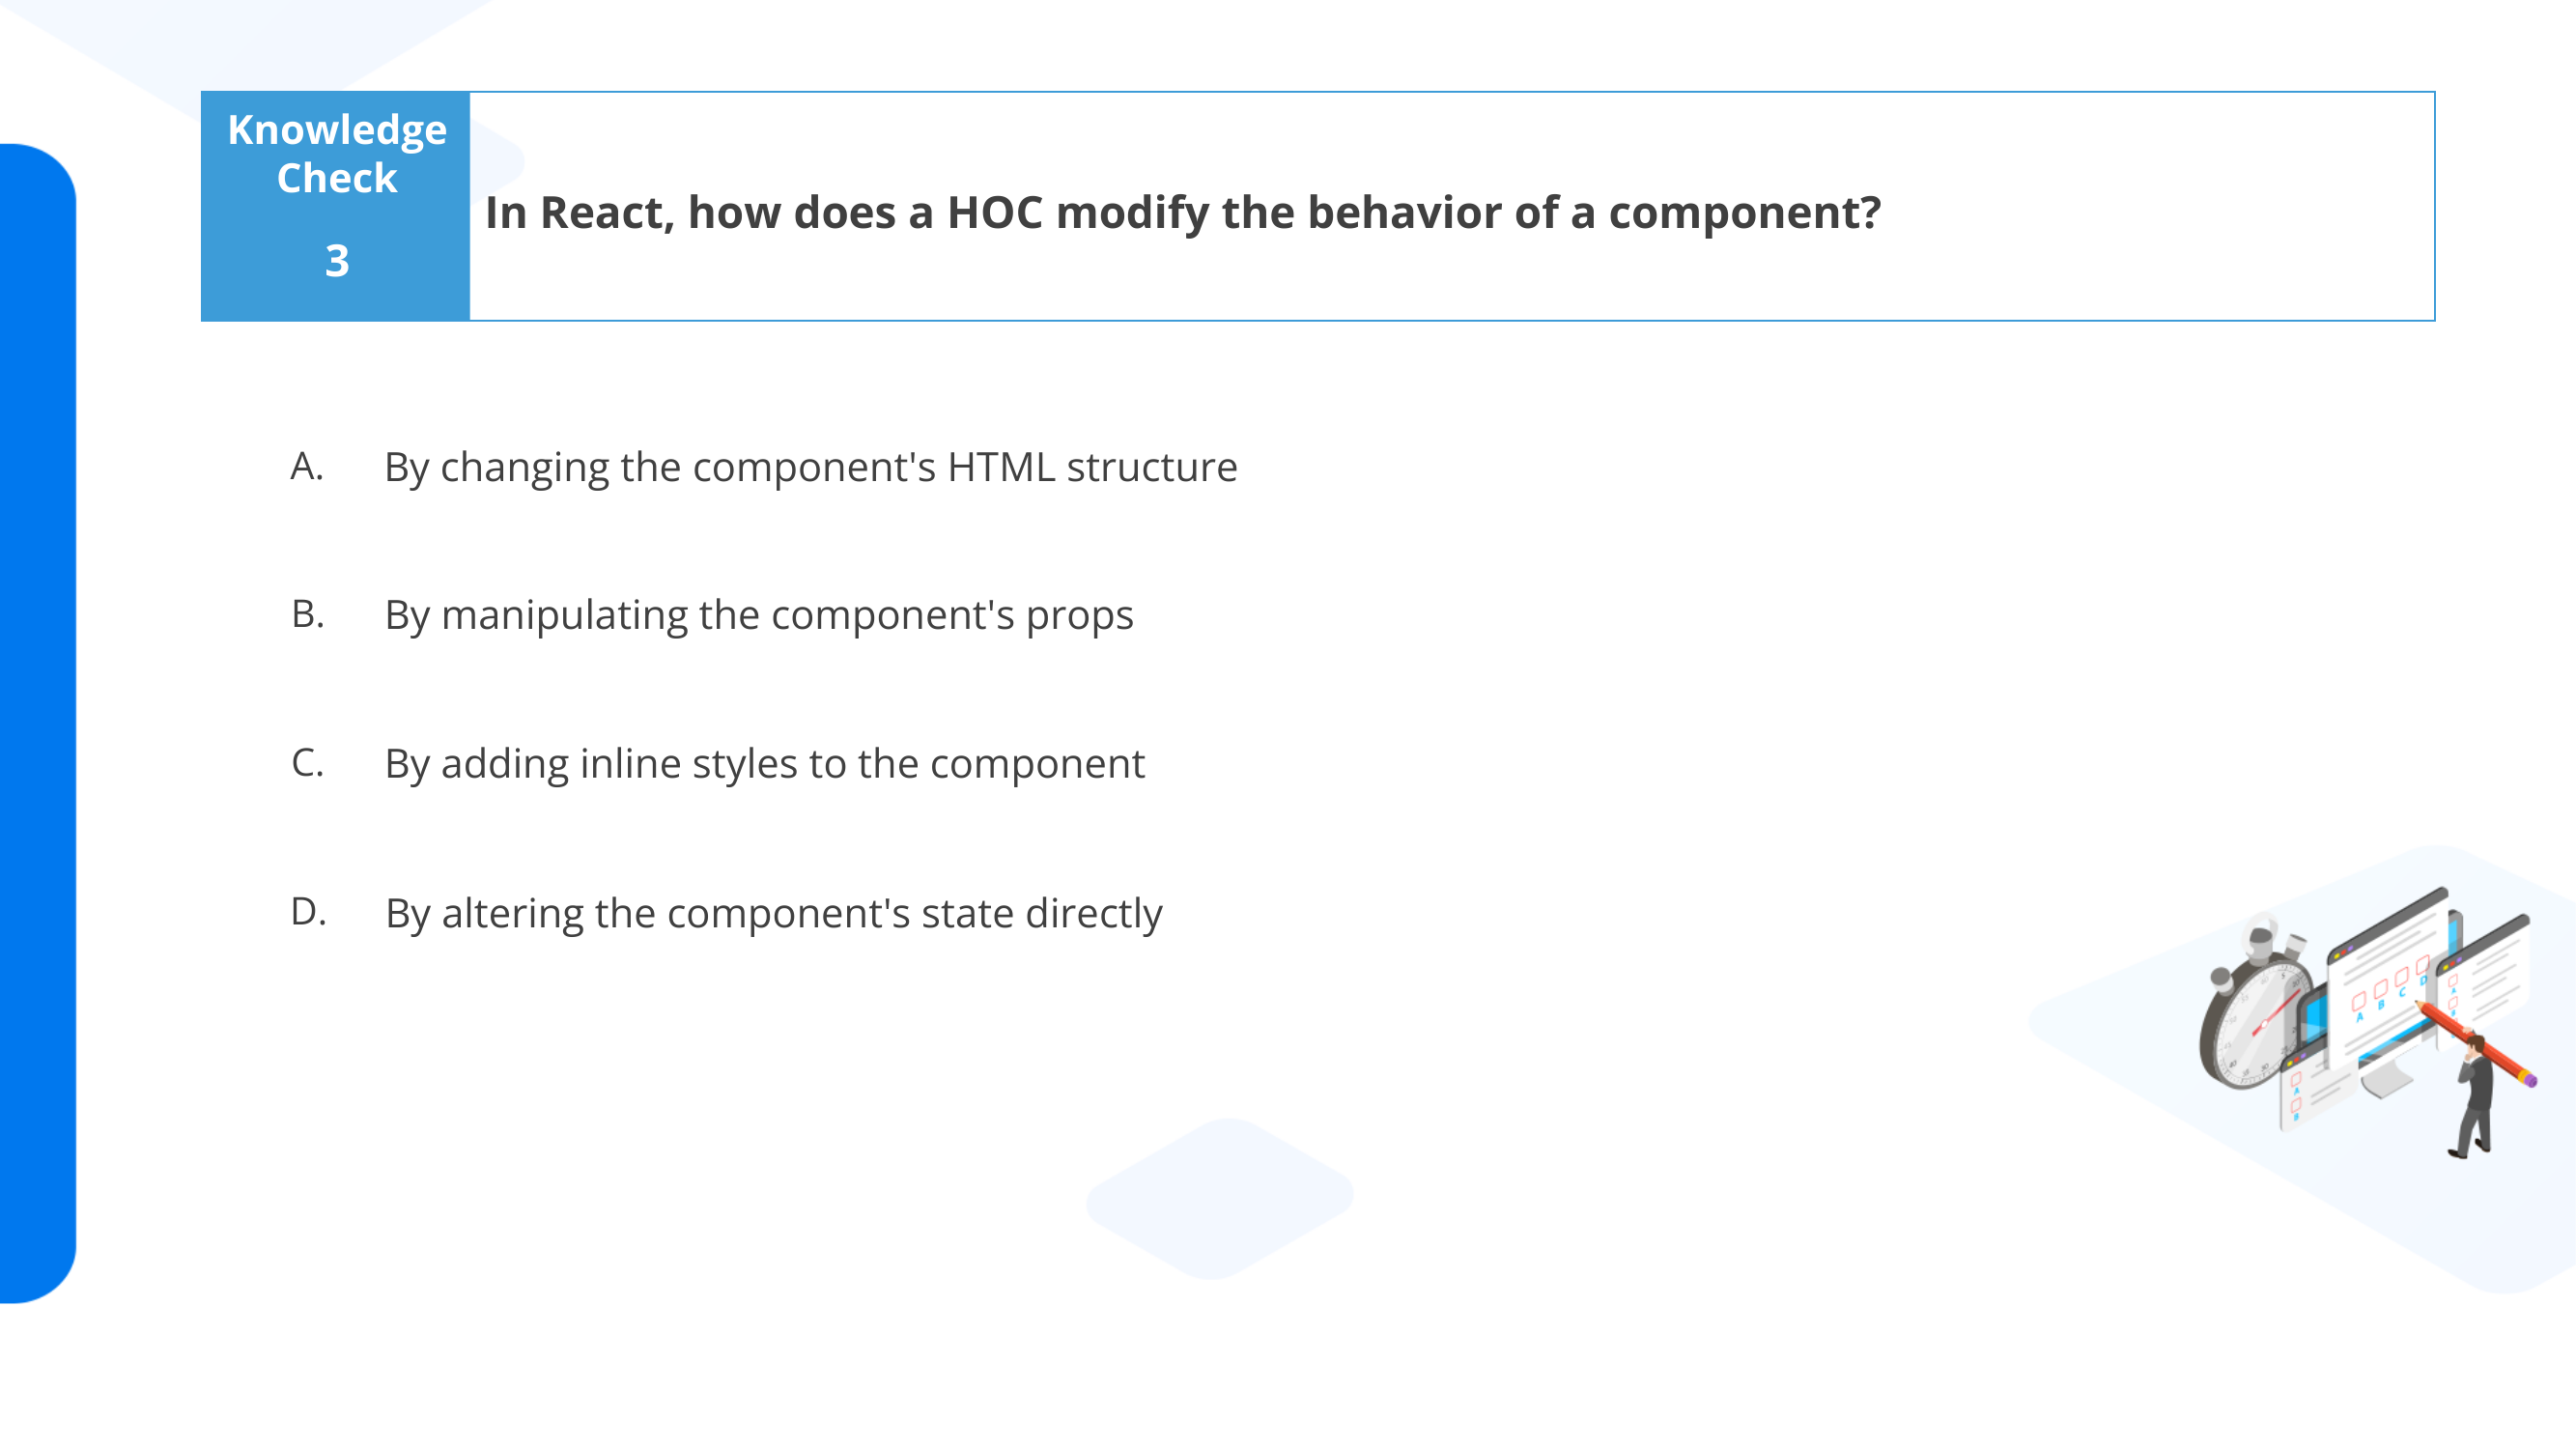

In React, how does a HOC modify the behavior of a component?
3
By changing the component's HTML structure
By manipulating the component's props
By adding inline styles to the component
By altering the component's state directly